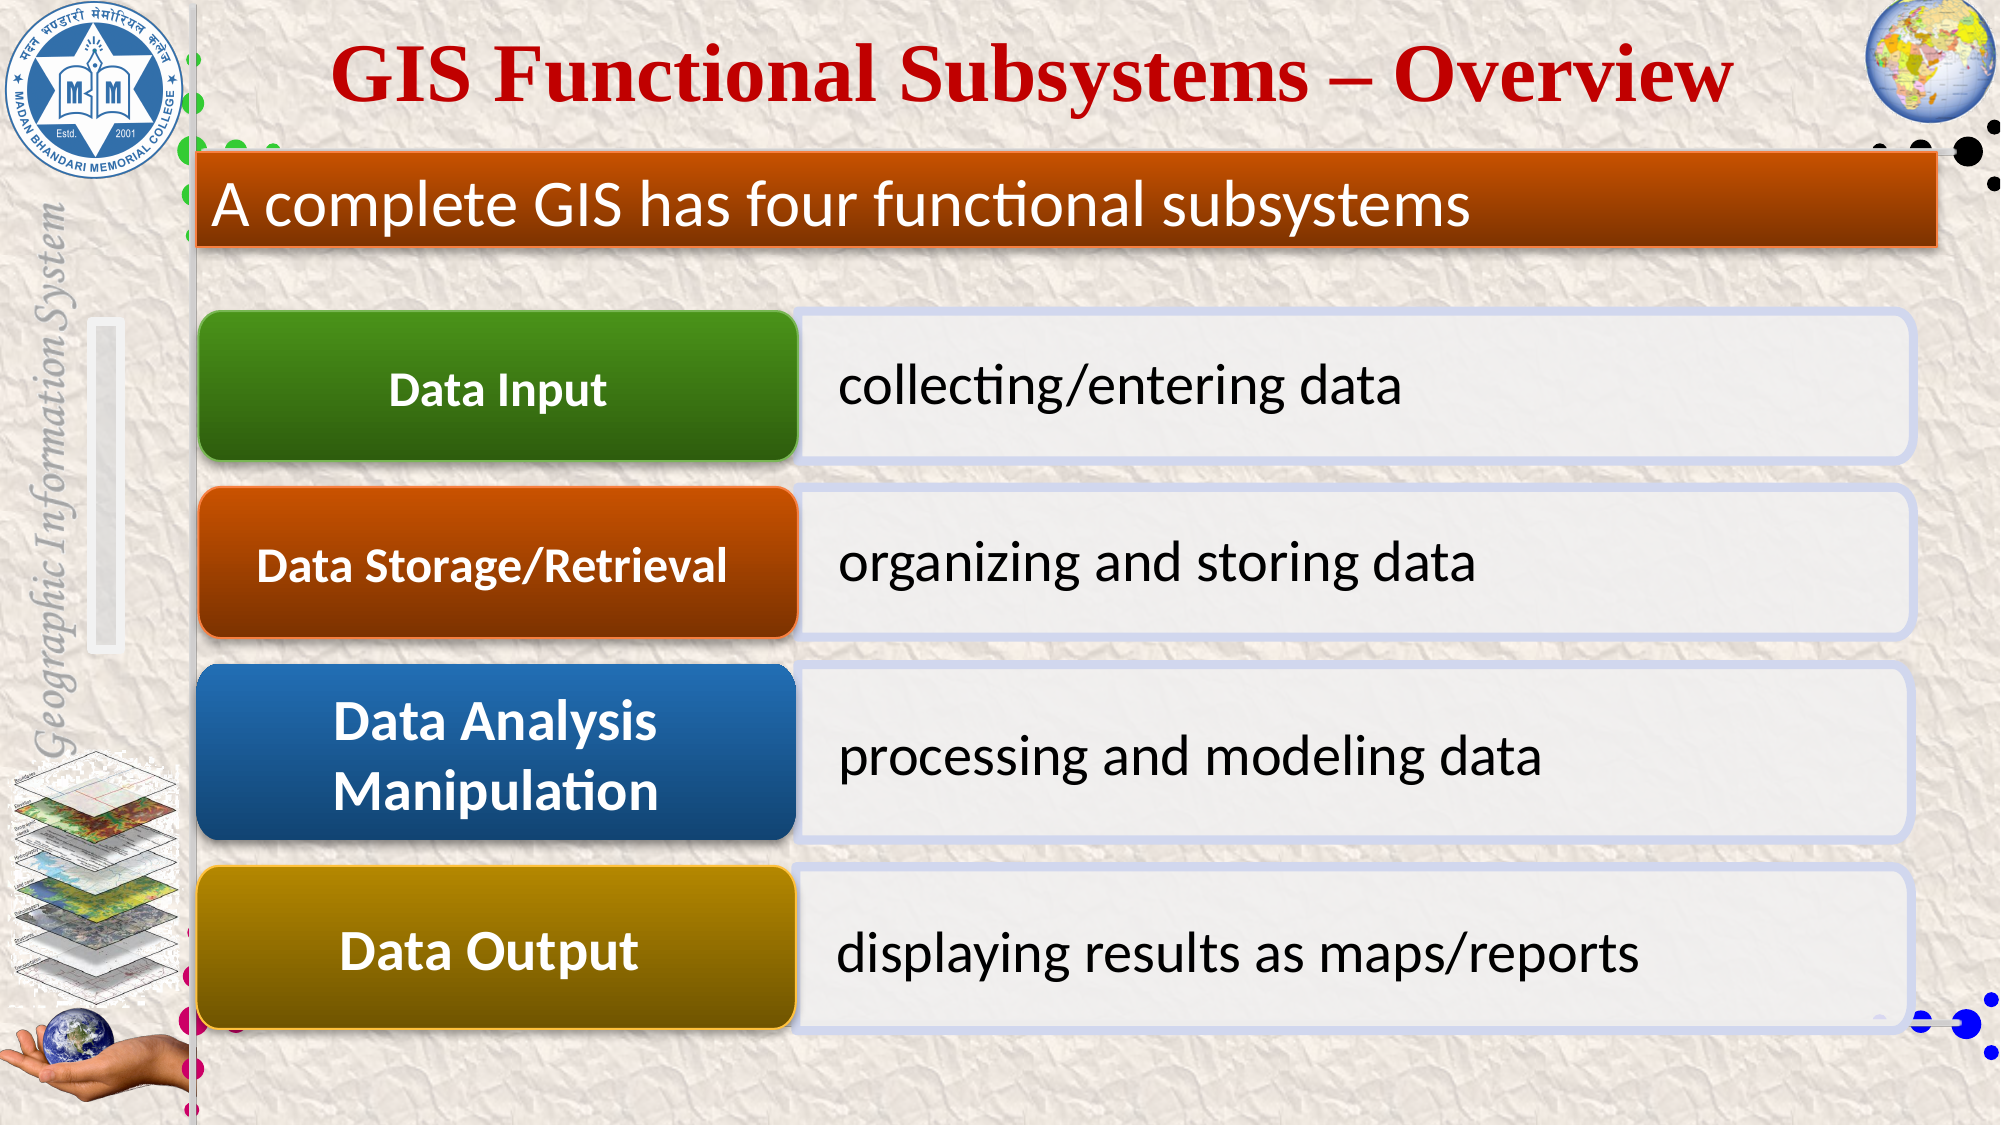

# GIS Functional Subsystems – Overview

A complete GIS has four functional subsystems
collecting/entering data
Data Input
Data Storage/Retrieval
organizing and storing data
Data Analysis Manipulation
processing and modeling data
Data Output
displaying results as maps/reports